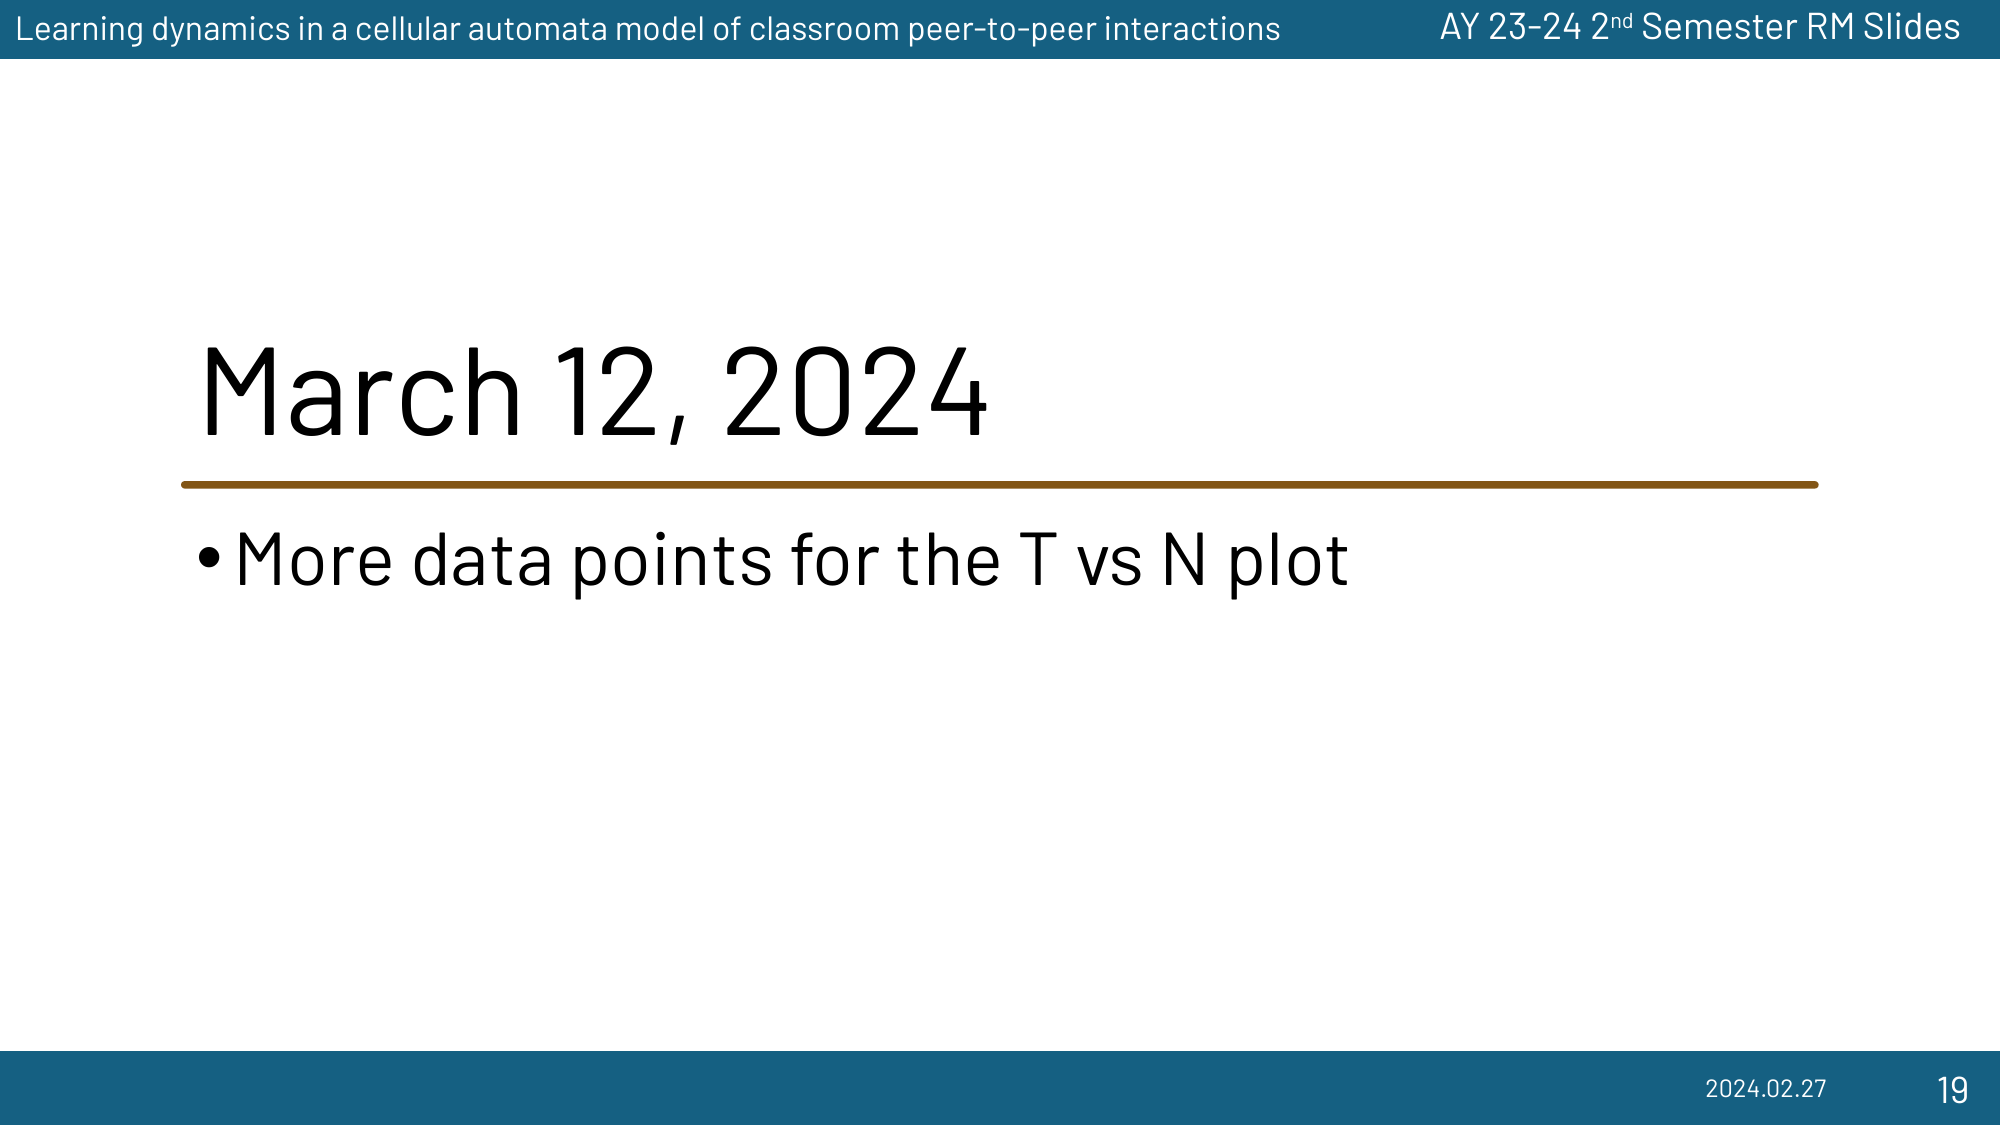

# March 12, 2024
More data points for the T vs N plot

2024.02.27
19